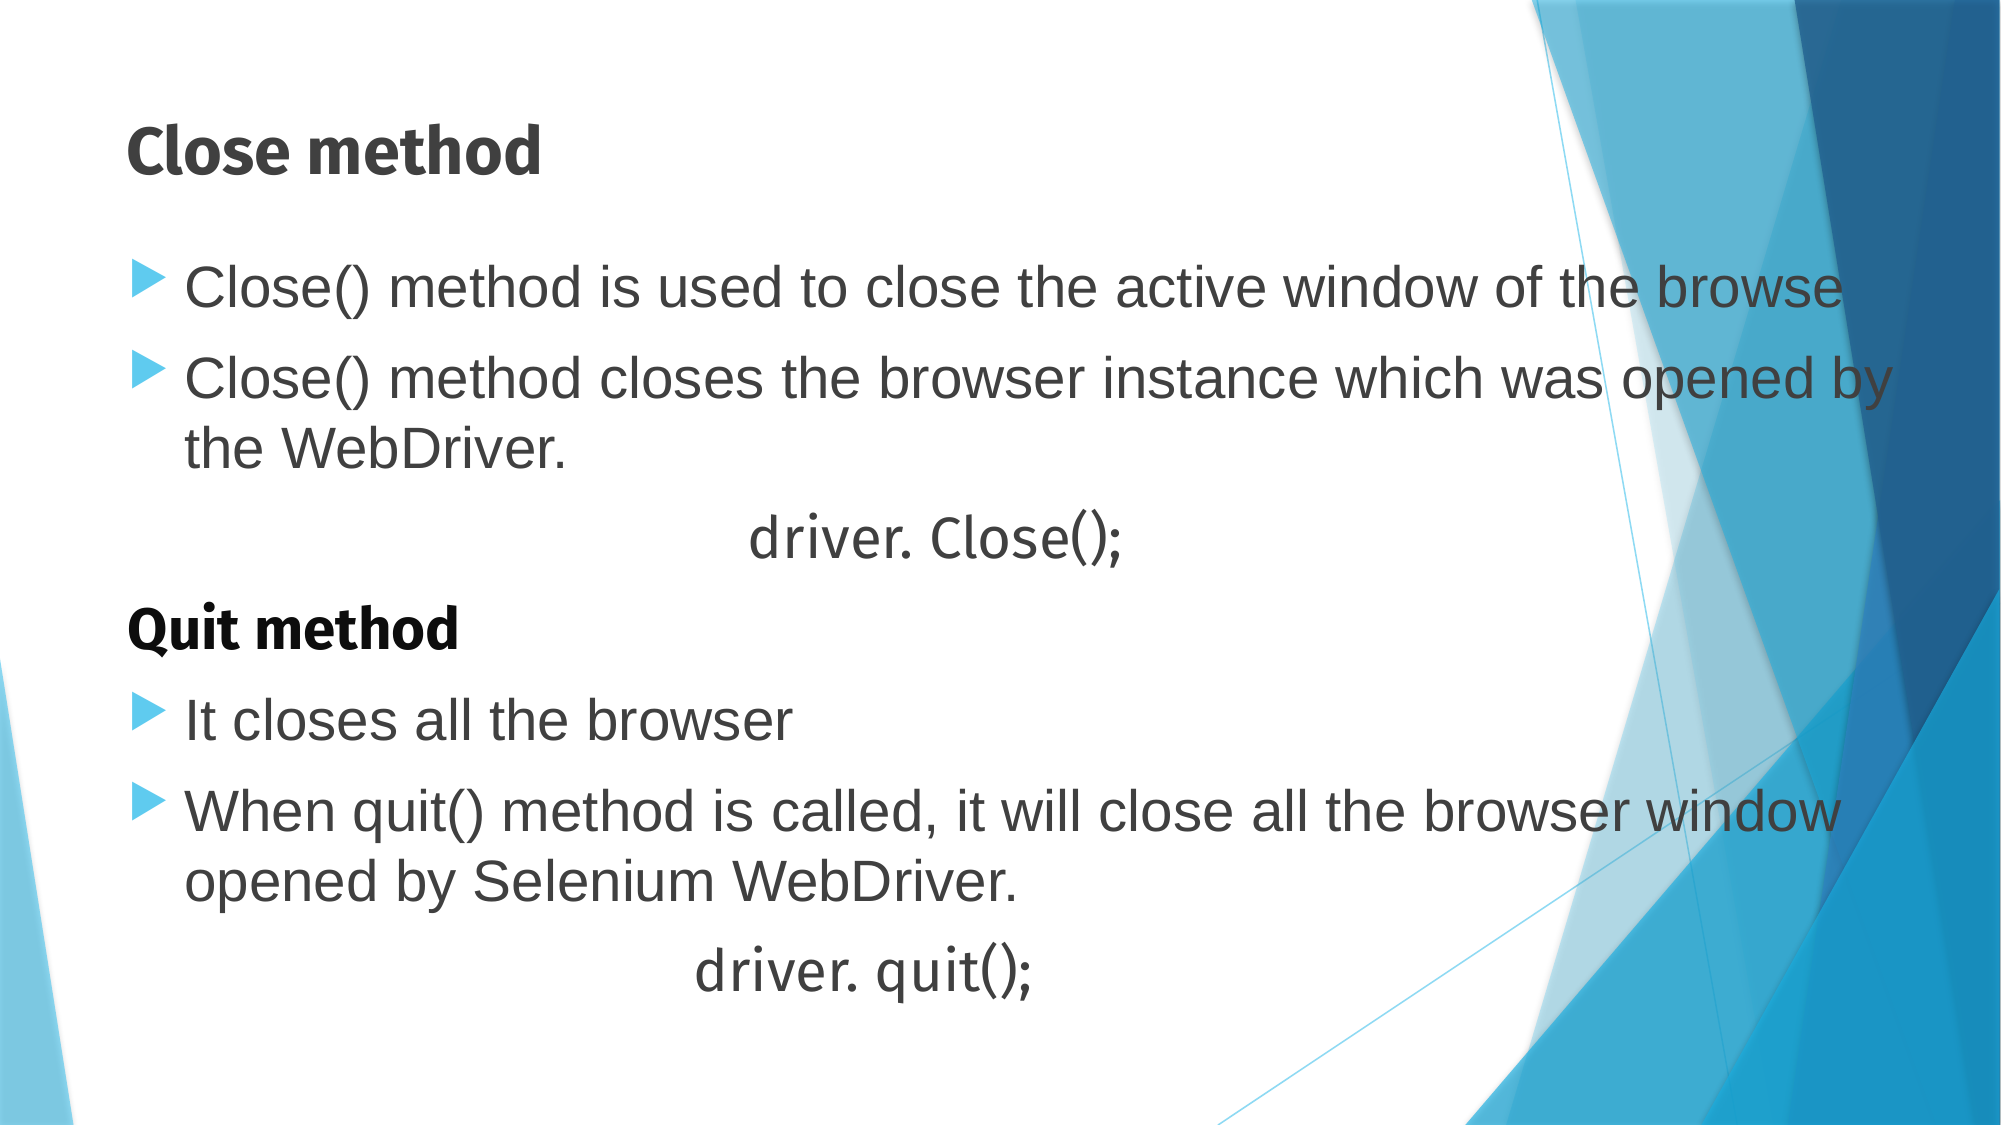

# Close method
Close() method is used to close the active window of the browse
Close() method closes the browser instance which was opened by the WebDriver.
                                        driver. Close();
Quit method
It closes all the browser
When quit() method is called, it will close all the browser window opened by Selenium WebDriver.
                                         driver. quit();